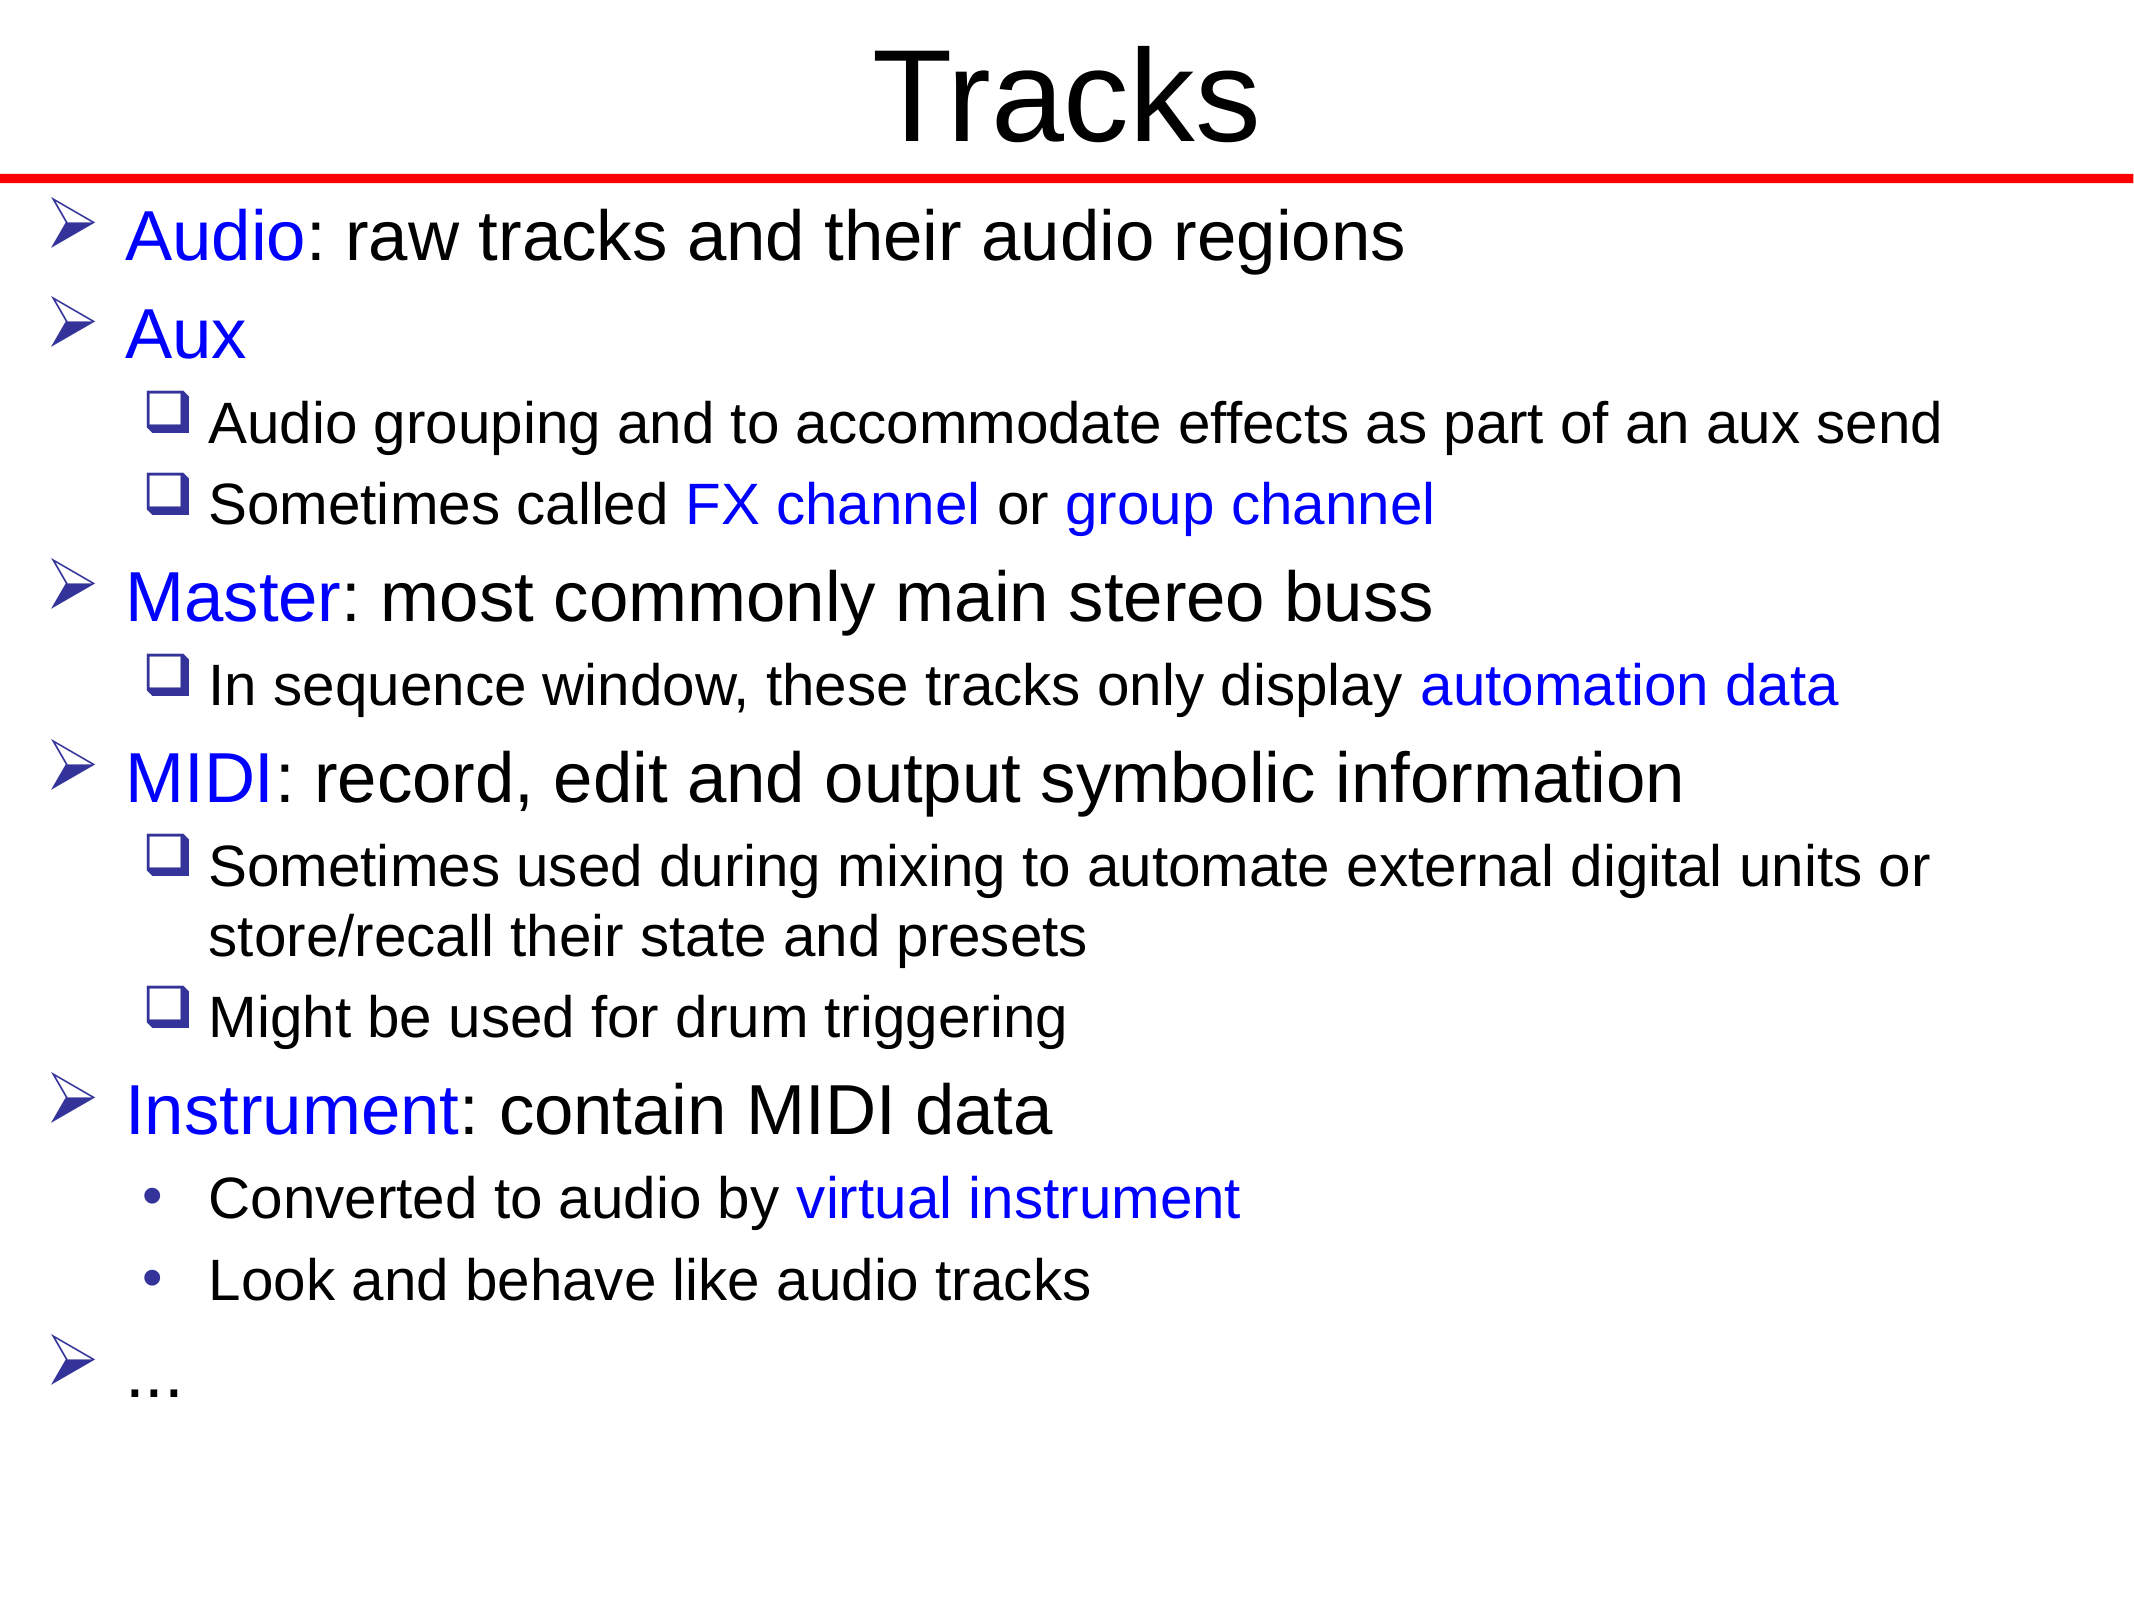

# Tracks
Audio: raw tracks and their audio regions
Aux
Audio grouping and to accommodate effects as part of an aux send
Sometimes called FX channel or group channel
Master: most commonly main stereo buss
In sequence window, these tracks only display automation data
MIDI: record, edit and output symbolic information
Sometimes used during mixing to automate external digital units or store/recall their state and presets
Might be used for drum triggering
Instrument: contain MIDI data
Converted to audio by virtual instrument
Look and behave like audio tracks
...